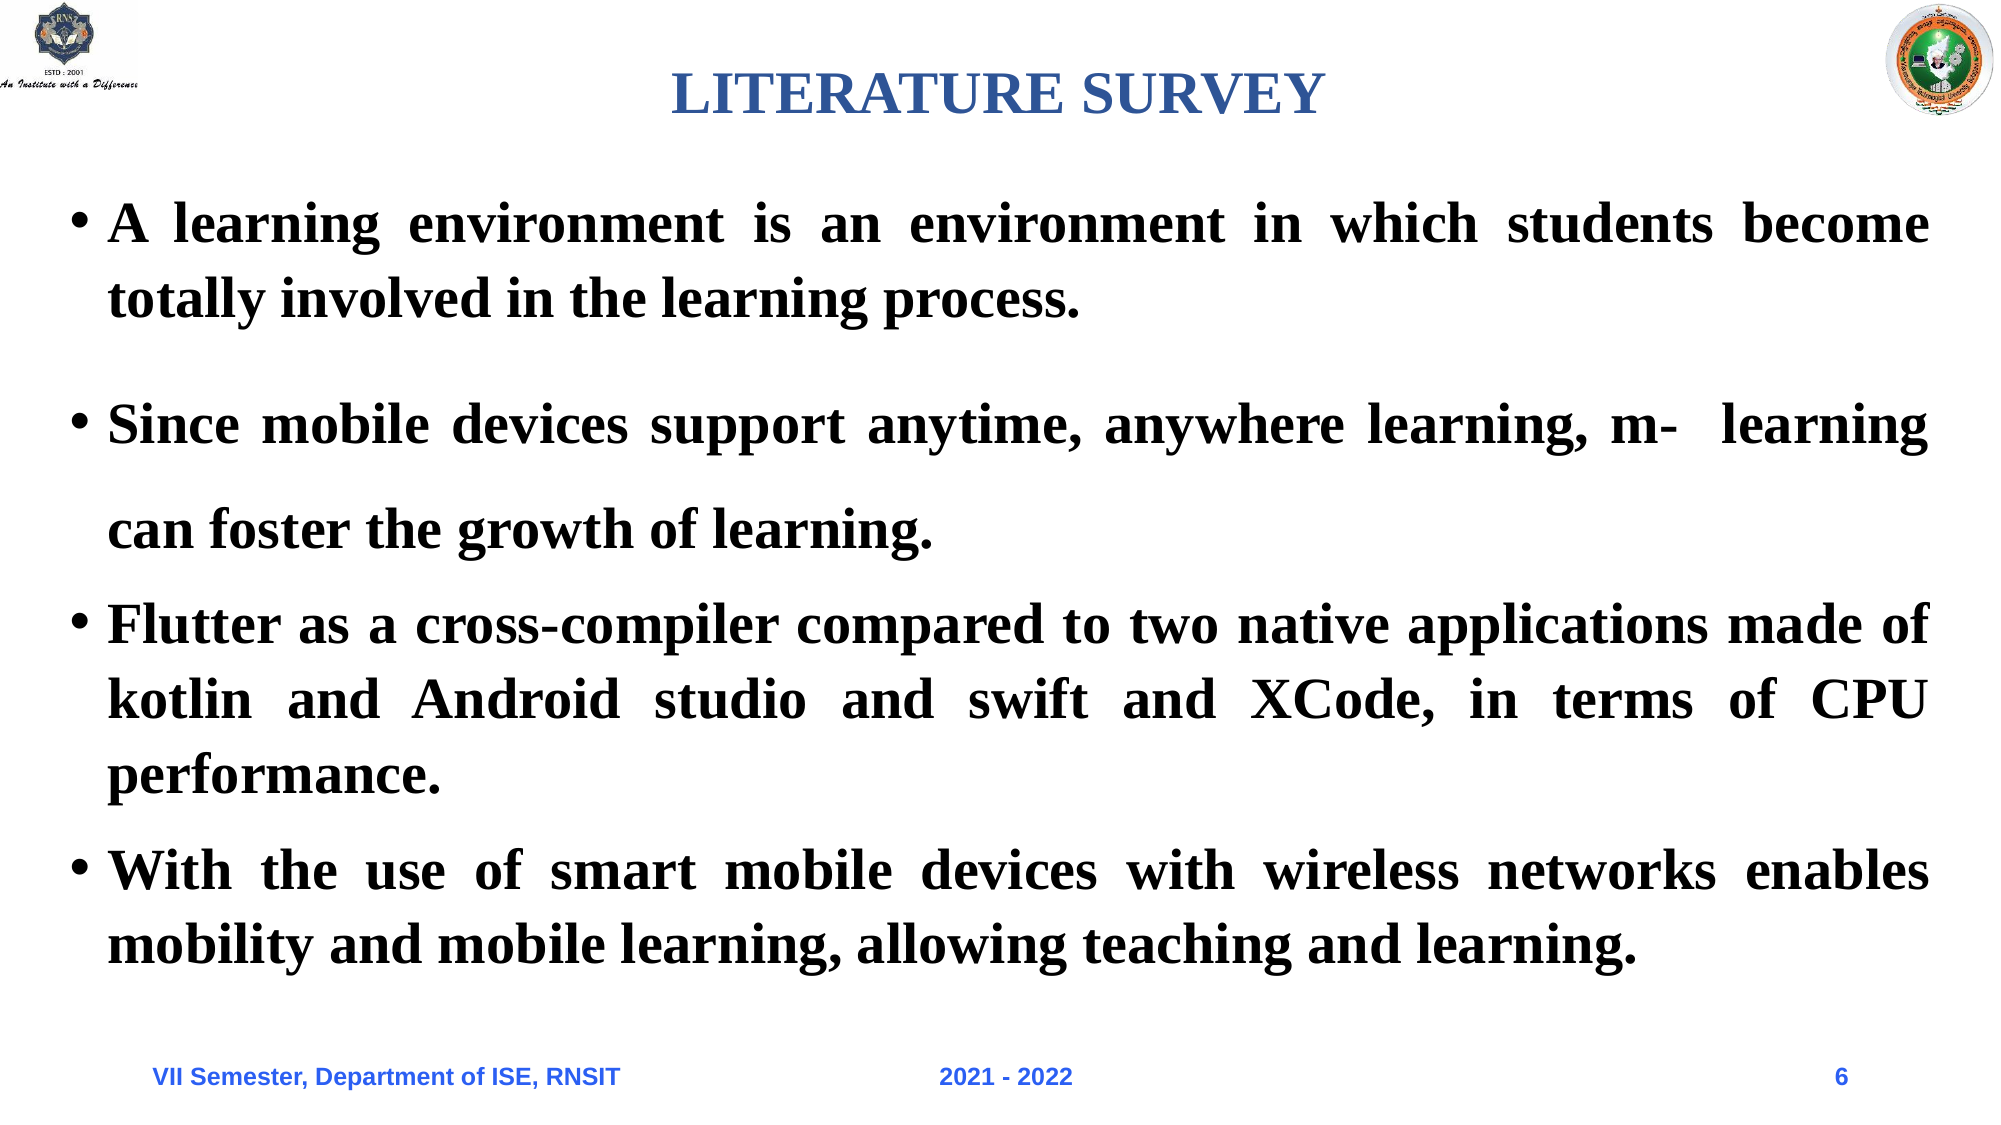

# LITERATURE SURVEY
A learning environment is an environment in which students become totally involved in the learning process.
Since mobile devices support anytime, anywhere learning, m-  learning can foster the growth of learning.
Flutter as a cross-compiler compared to two native applications made of kotlin and Android studio and swift and XCode, in terms of CPU performance.
With the use of smart mobile devices with wireless networks enables mobility and mobile learning, allowing teaching and learning.
VII Semester, Department of ISE, RNSIT
2021 - 2022
6